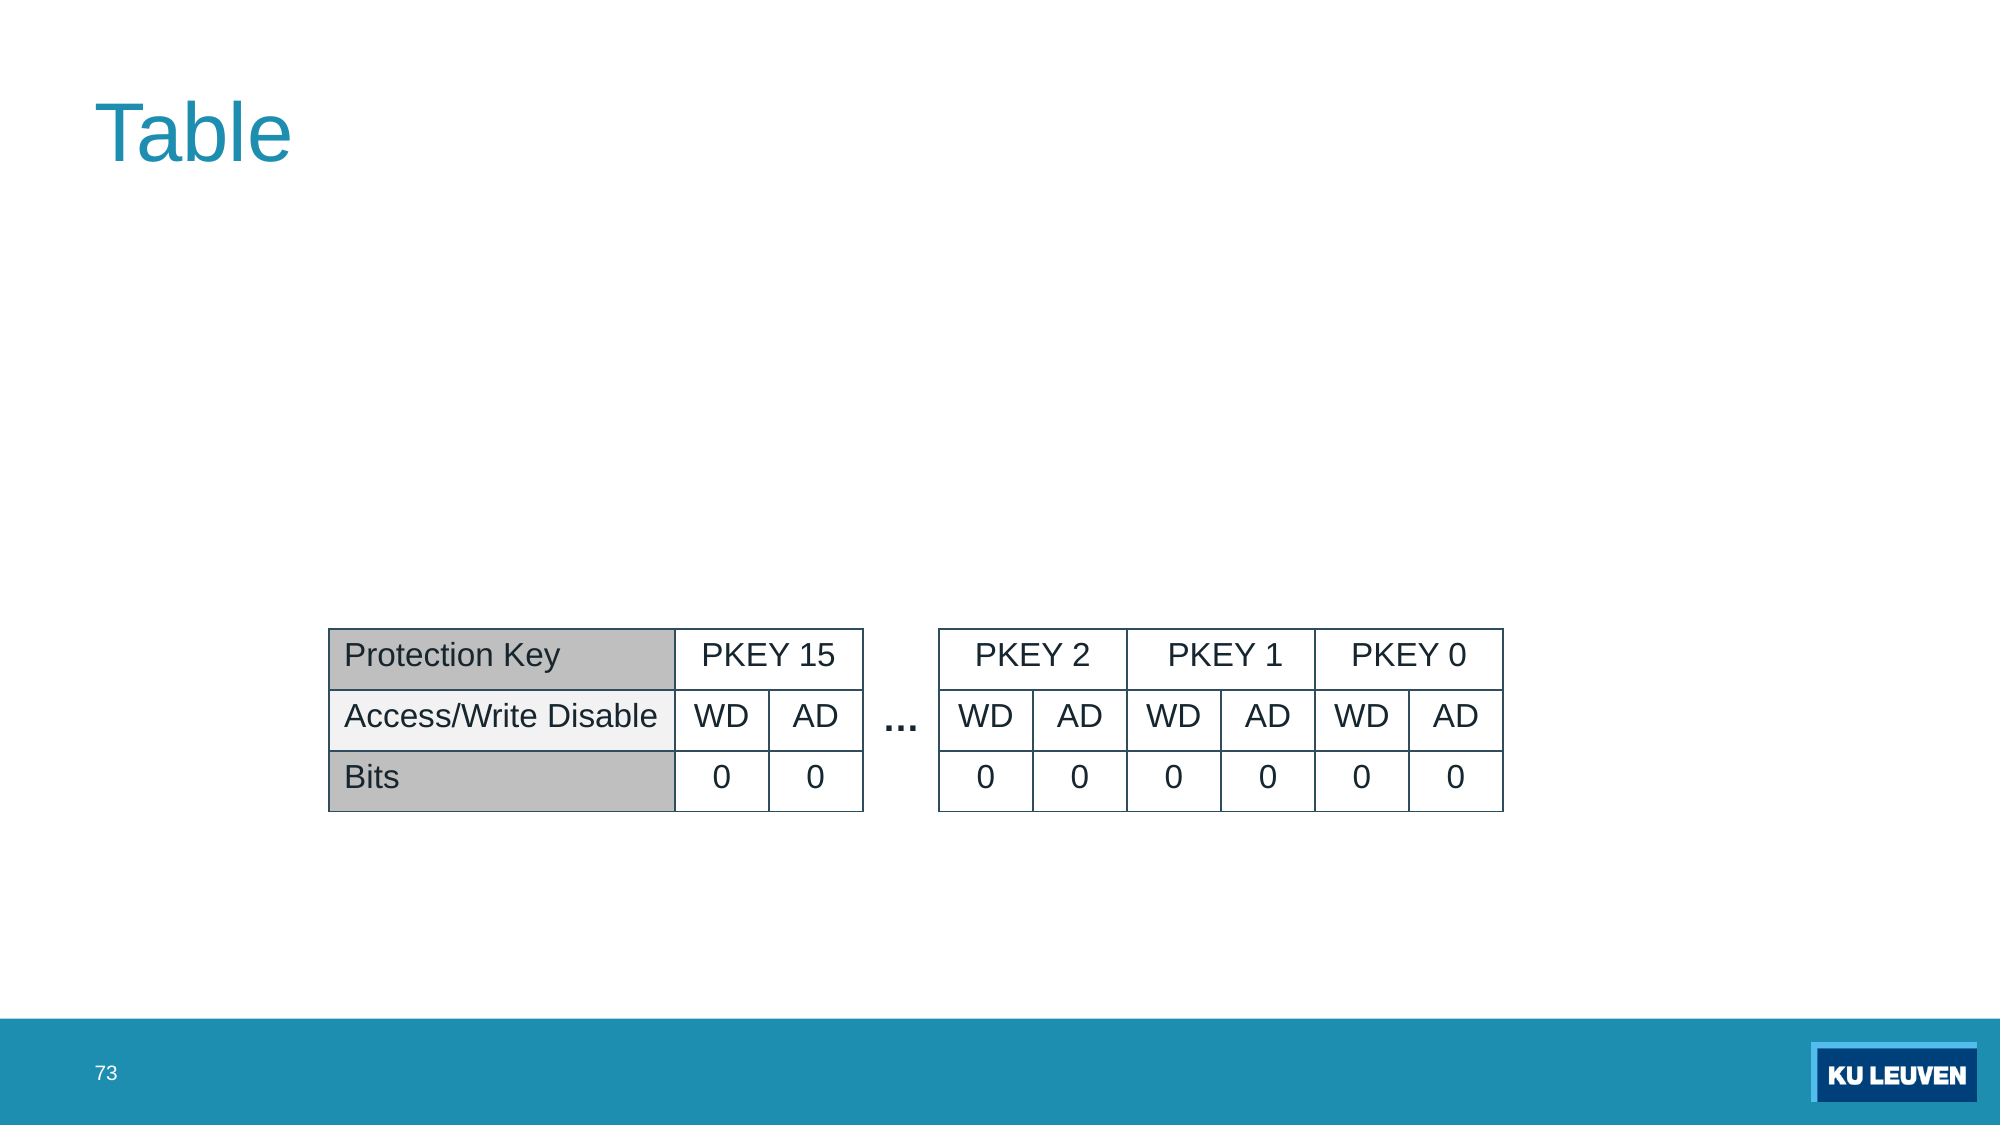

# Table
| Protection Key | PKEY 15 |  |  | PKEY 2 |  | PKEY 1 |  |
| --- | --- | --- | --- | --- | --- | --- | --- |
| Access/Write Disable | WD | AD | … | WD | AD | WD | AD |
| Bits | 0 | 0 |  | 0 | 0 | 0 | 0 |
| PKEY 2 |  | PKEY 1 |  | PKEY 0 |  |
| --- | --- | --- | --- | --- | --- |
| WD | AD | WD | AD | WD | AD |
| 0 | 0 | 0 | 0 | 0 | 0 |
73